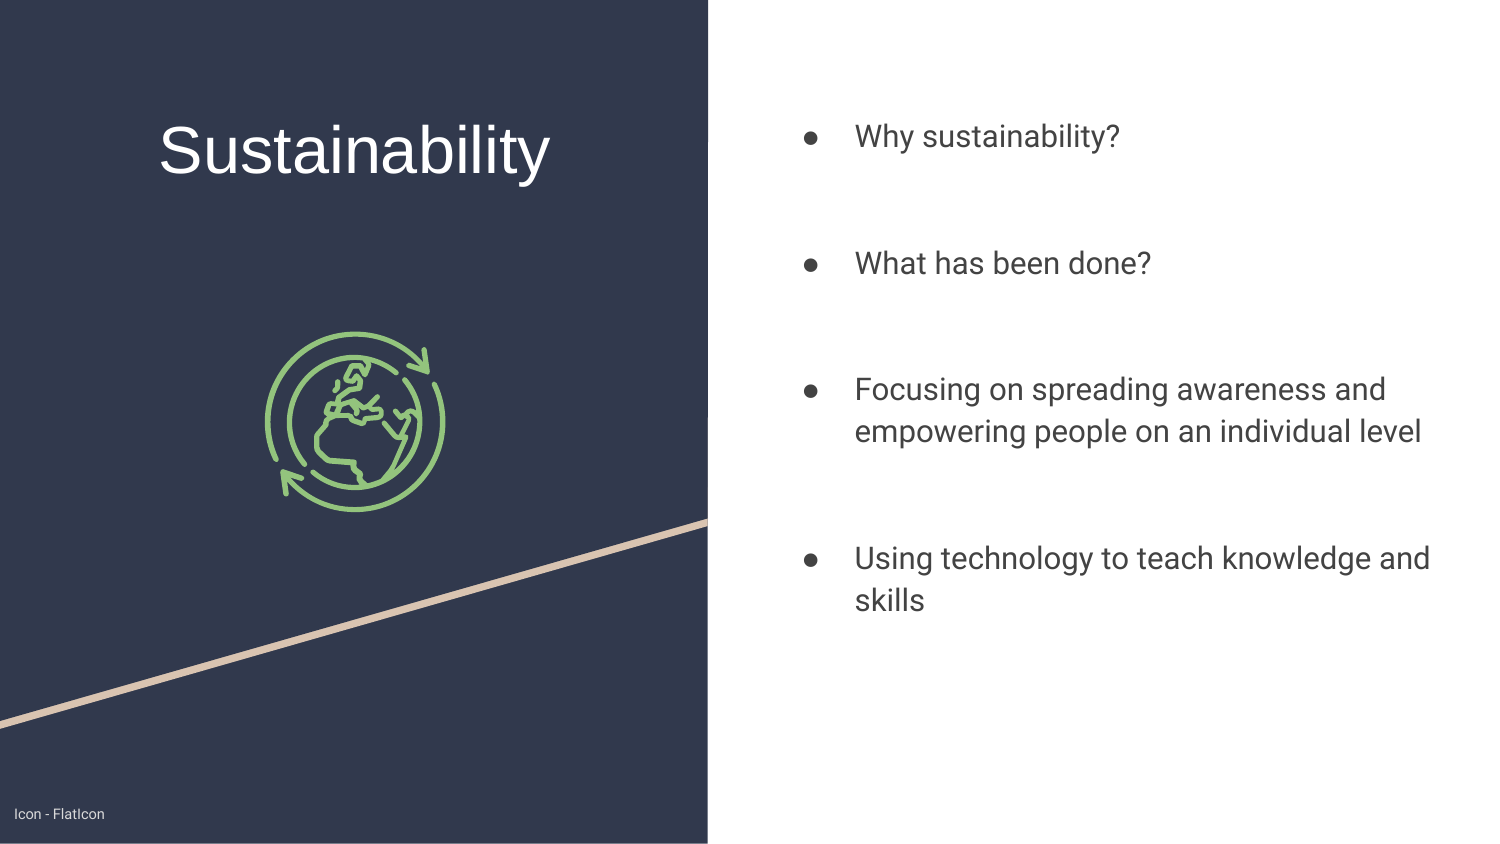

# Sustainability
Why sustainability?

What has been done?

Focusing on spreading awareness and empowering people on an individual level

Using technology to teach knowledge and skills

Icon - FlatIcon